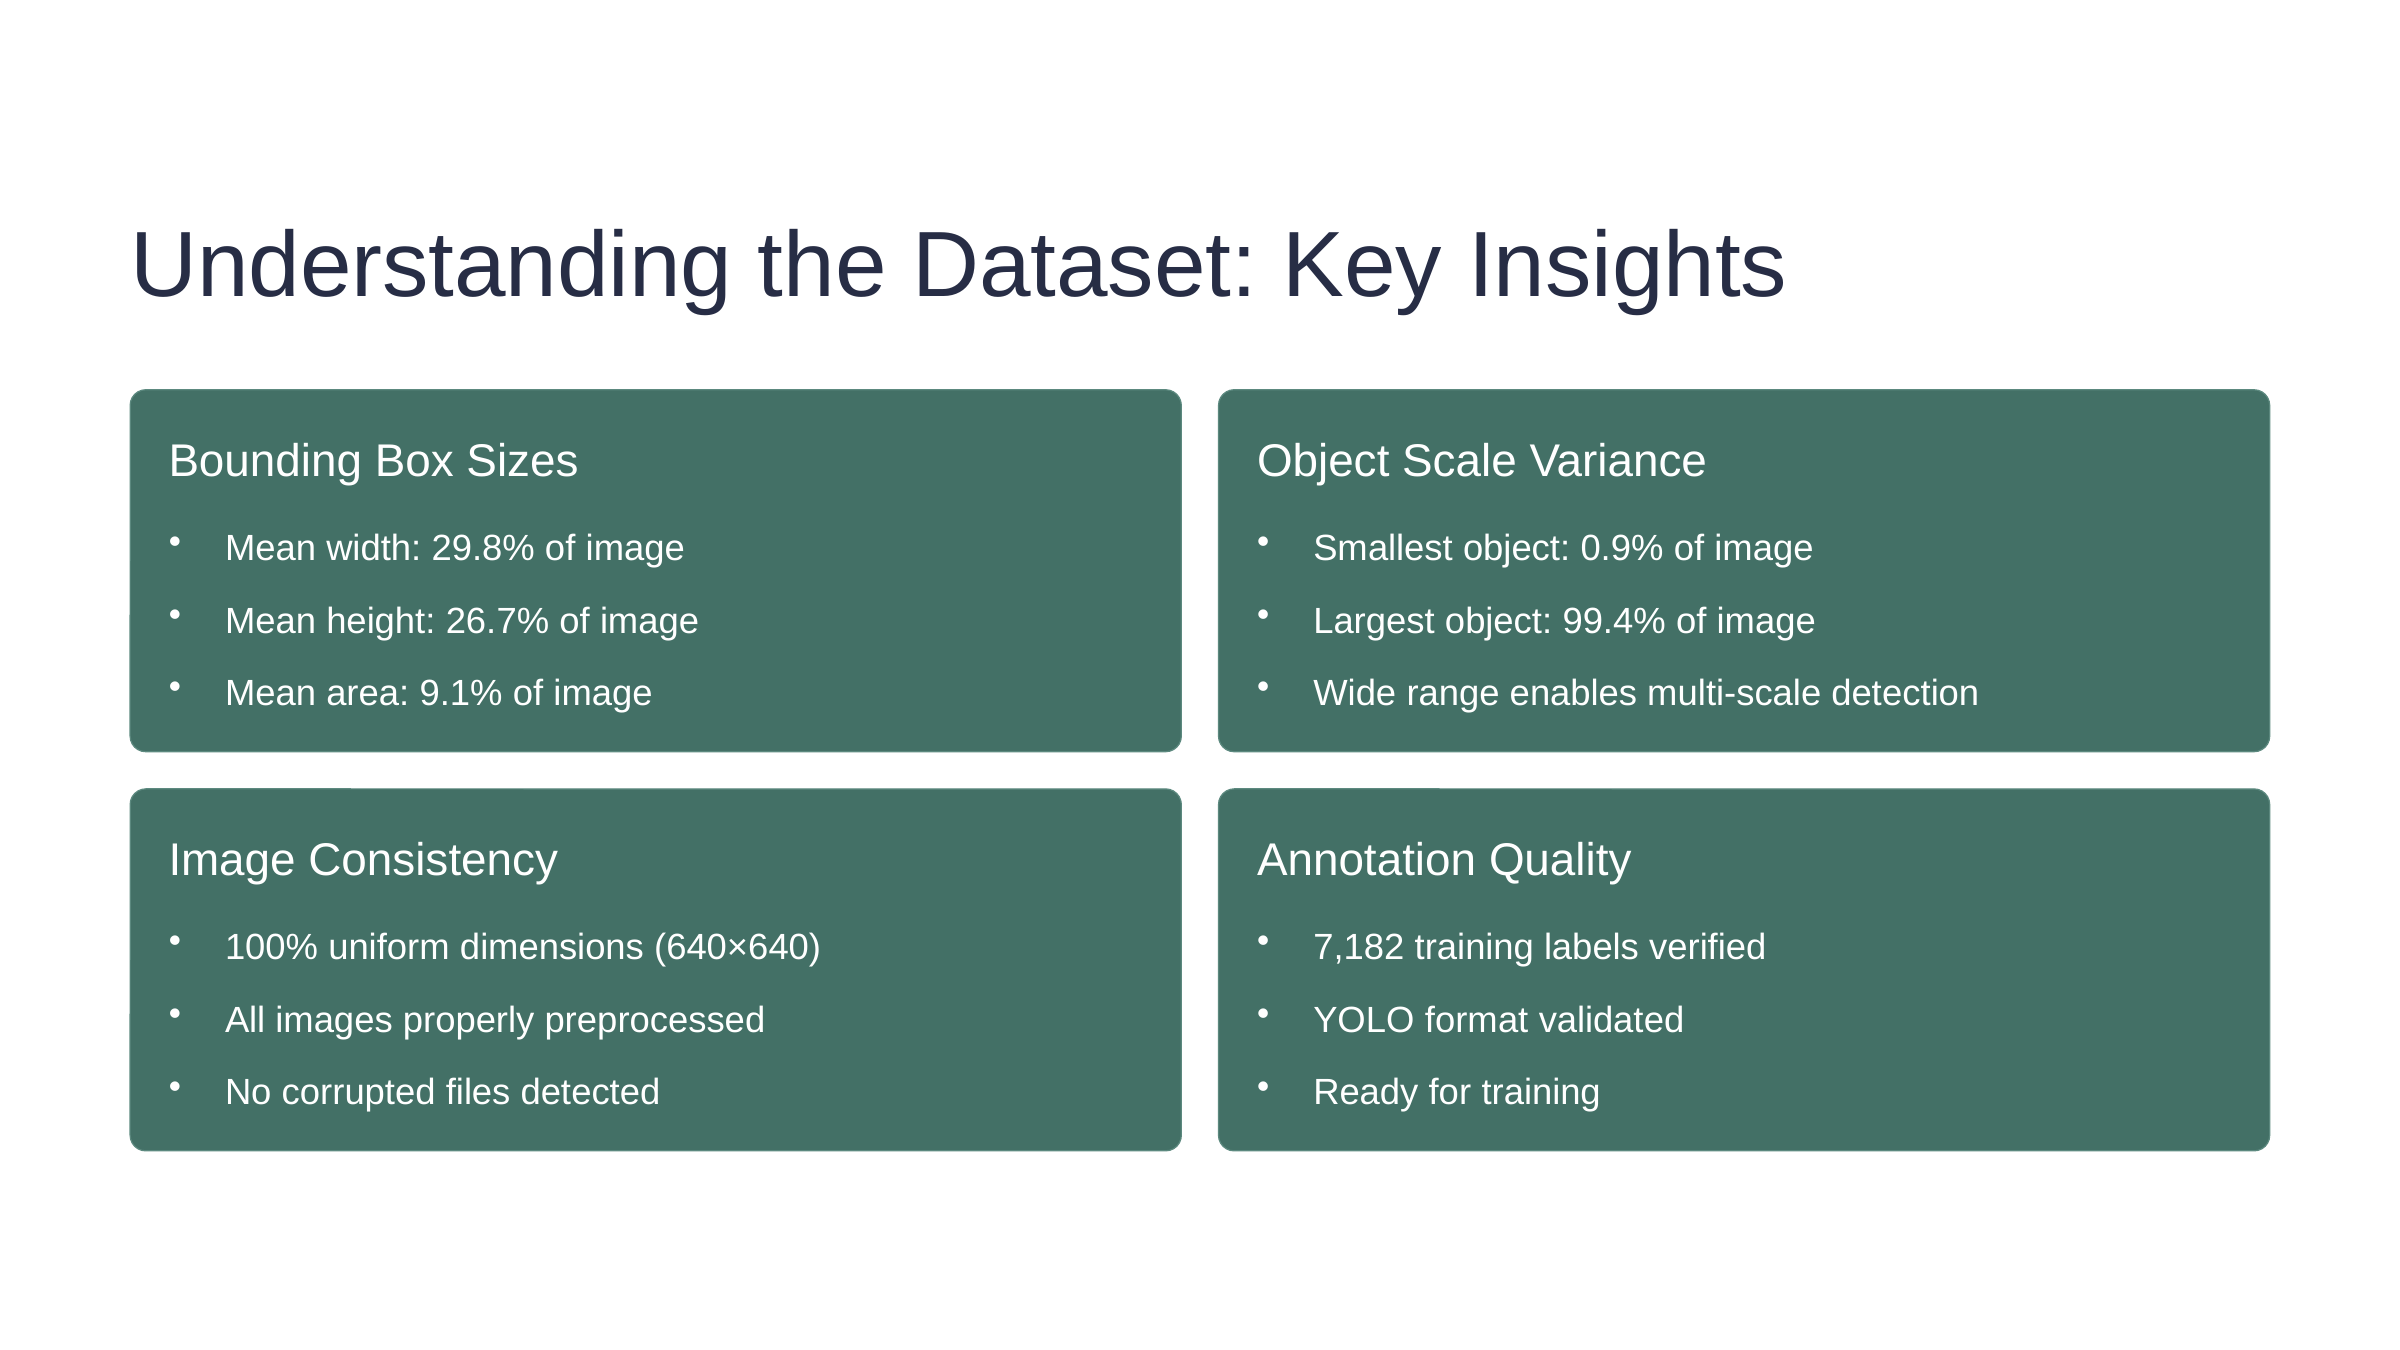

Understanding the Dataset: Key Insights

Bounding Box Sizes
Object Scale Variance
Mean width: 29.8% of image
Smallest object: 0.9% of image
Mean height: 26.7% of image
Largest object: 99.4% of image
Mean area: 9.1% of image
Wide range enables multi-scale detection

Image Consistency
Annotation Quality
100% uniform dimensions (640×640)
7,182 training labels verified
All images properly preprocessed
YOLO format validated
No corrupted files detected
Ready for training